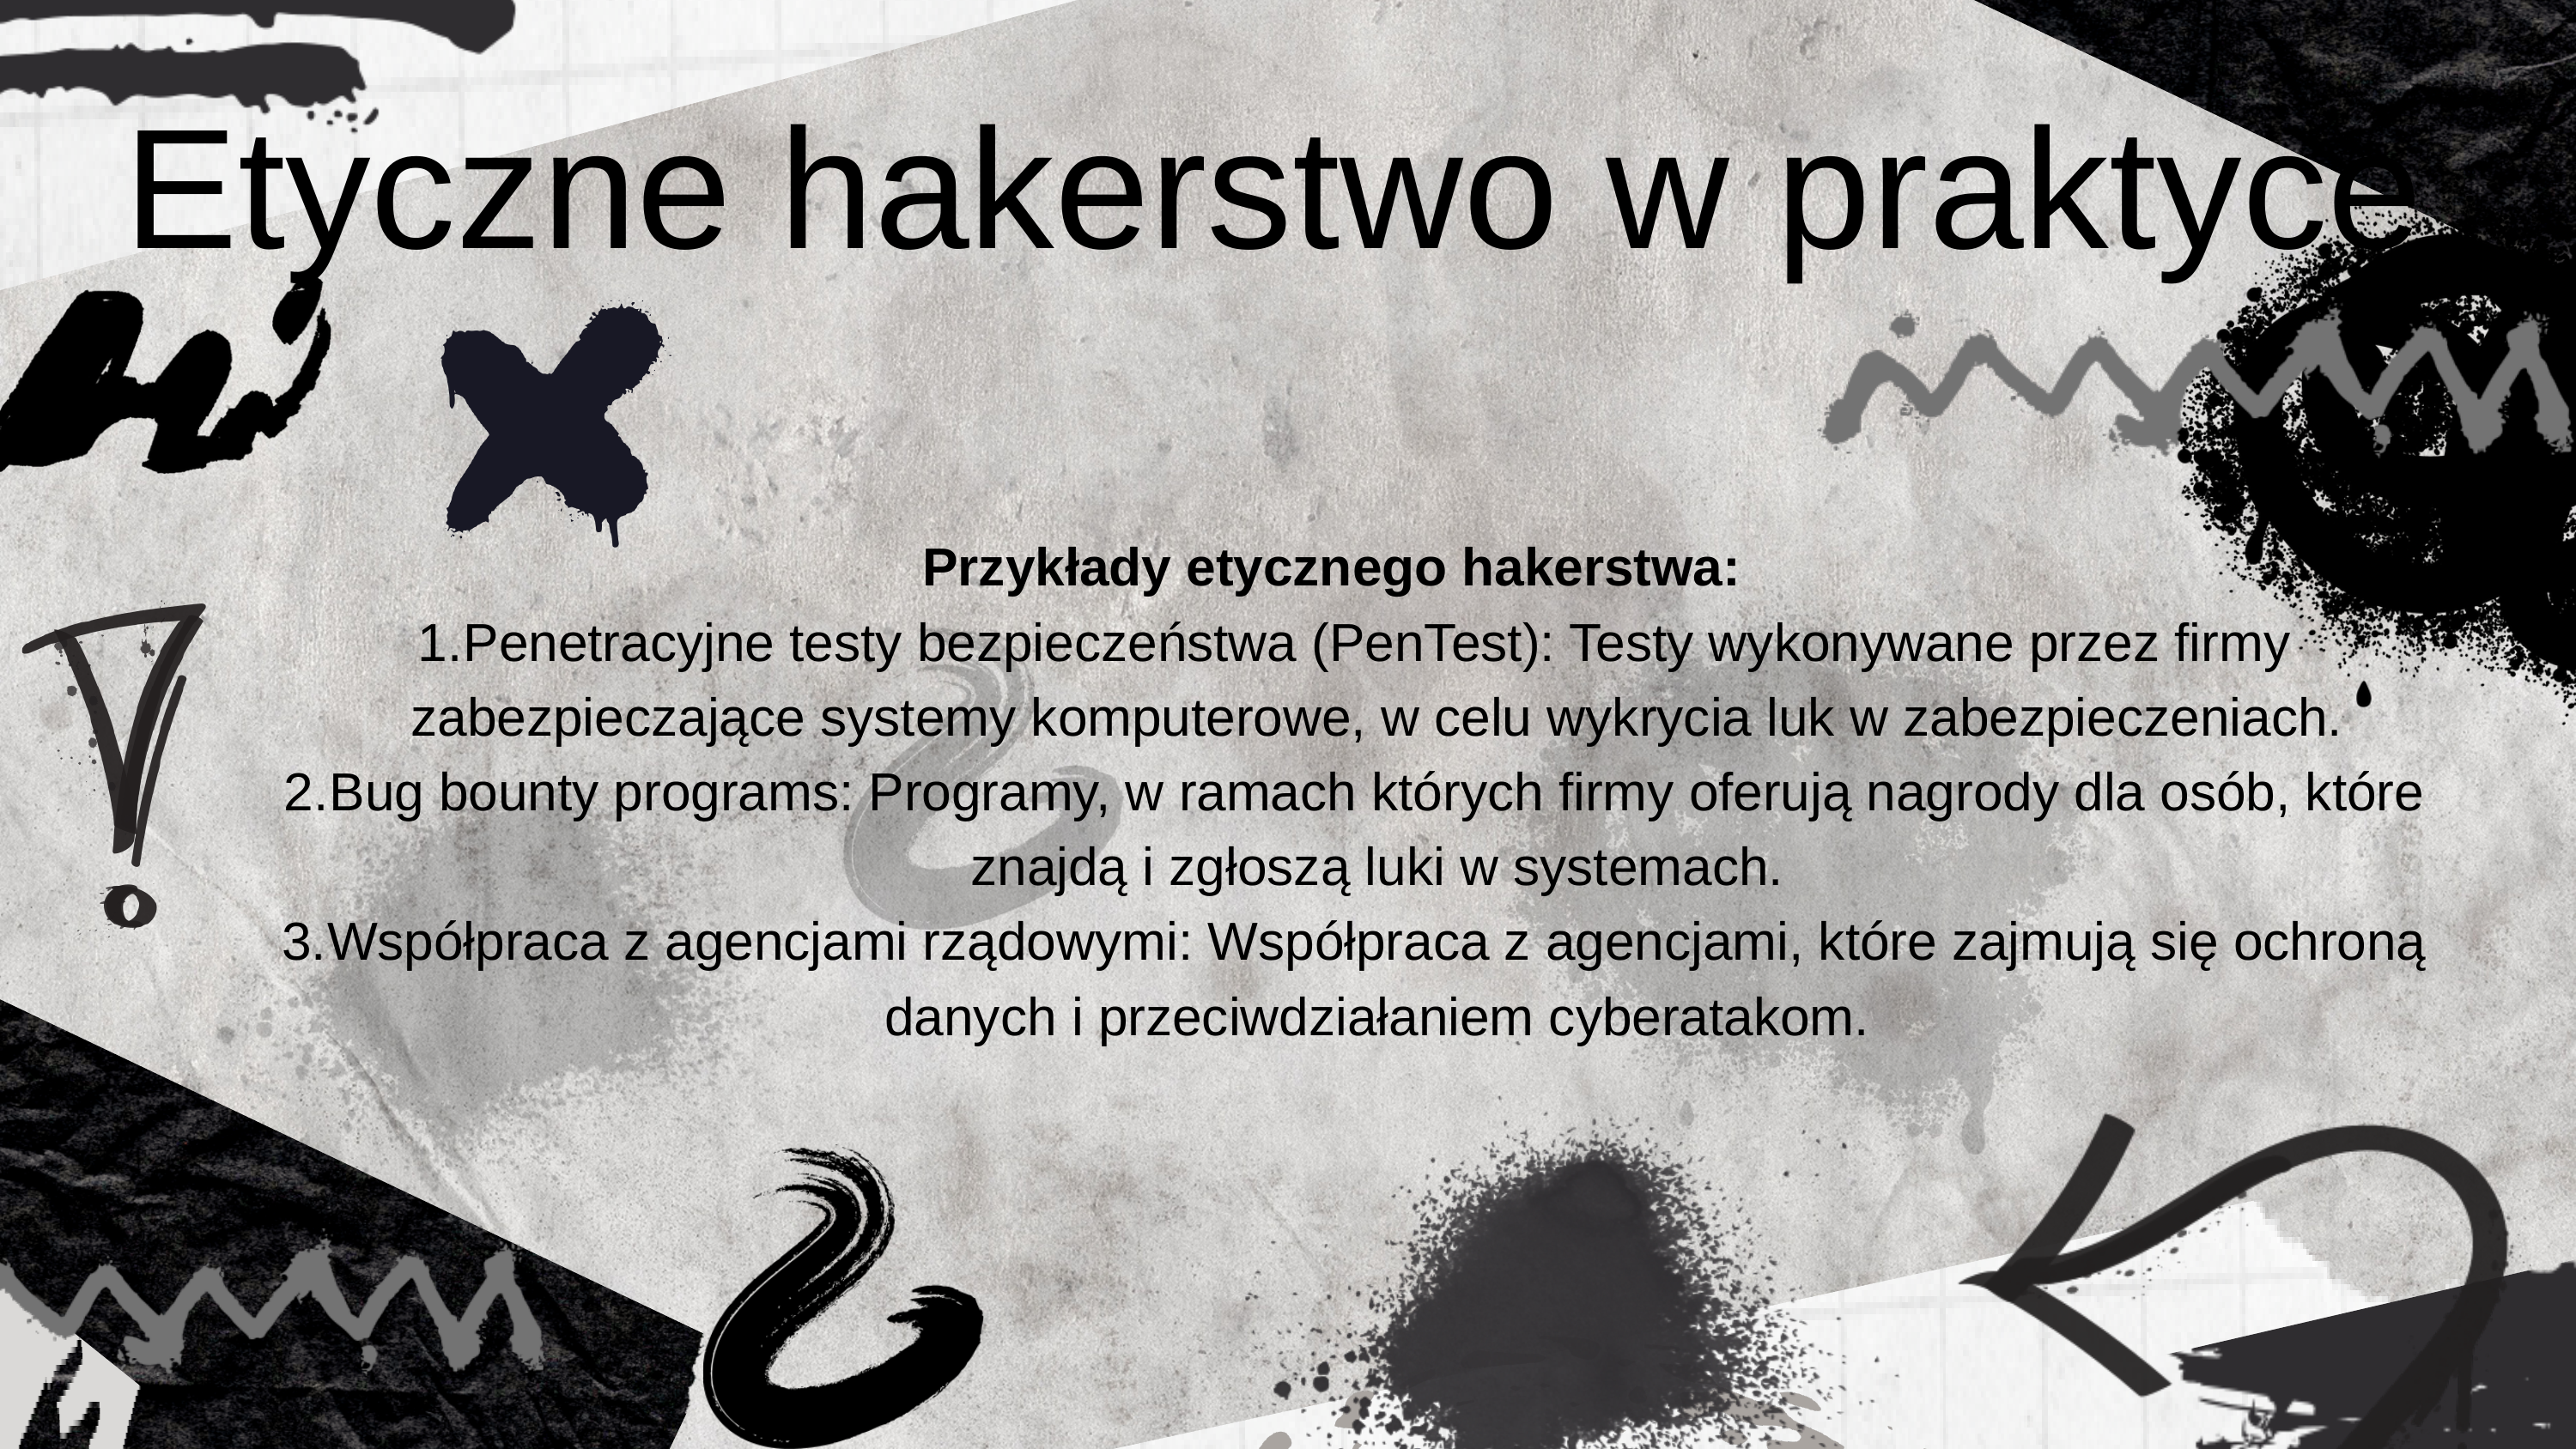

Etyczne hakerstwo w praktyce

Przykłady etycznego hakerstwa:
Penetracyjne testy bezpieczeństwa (PenTest): Testy wykonywane przez firmy zabezpieczające systemy komputerowe, w celu wykrycia luk w zabezpieczeniach.
Bug bounty programs: Programy, w ramach których firmy oferują nagrody dla osób, które znajdą i zgłoszą luki w systemach.
Współpraca z agencjami rządowymi: Współpraca z agencjami, które zajmują się ochroną danych i przeciwdziałaniem cyberatakom.